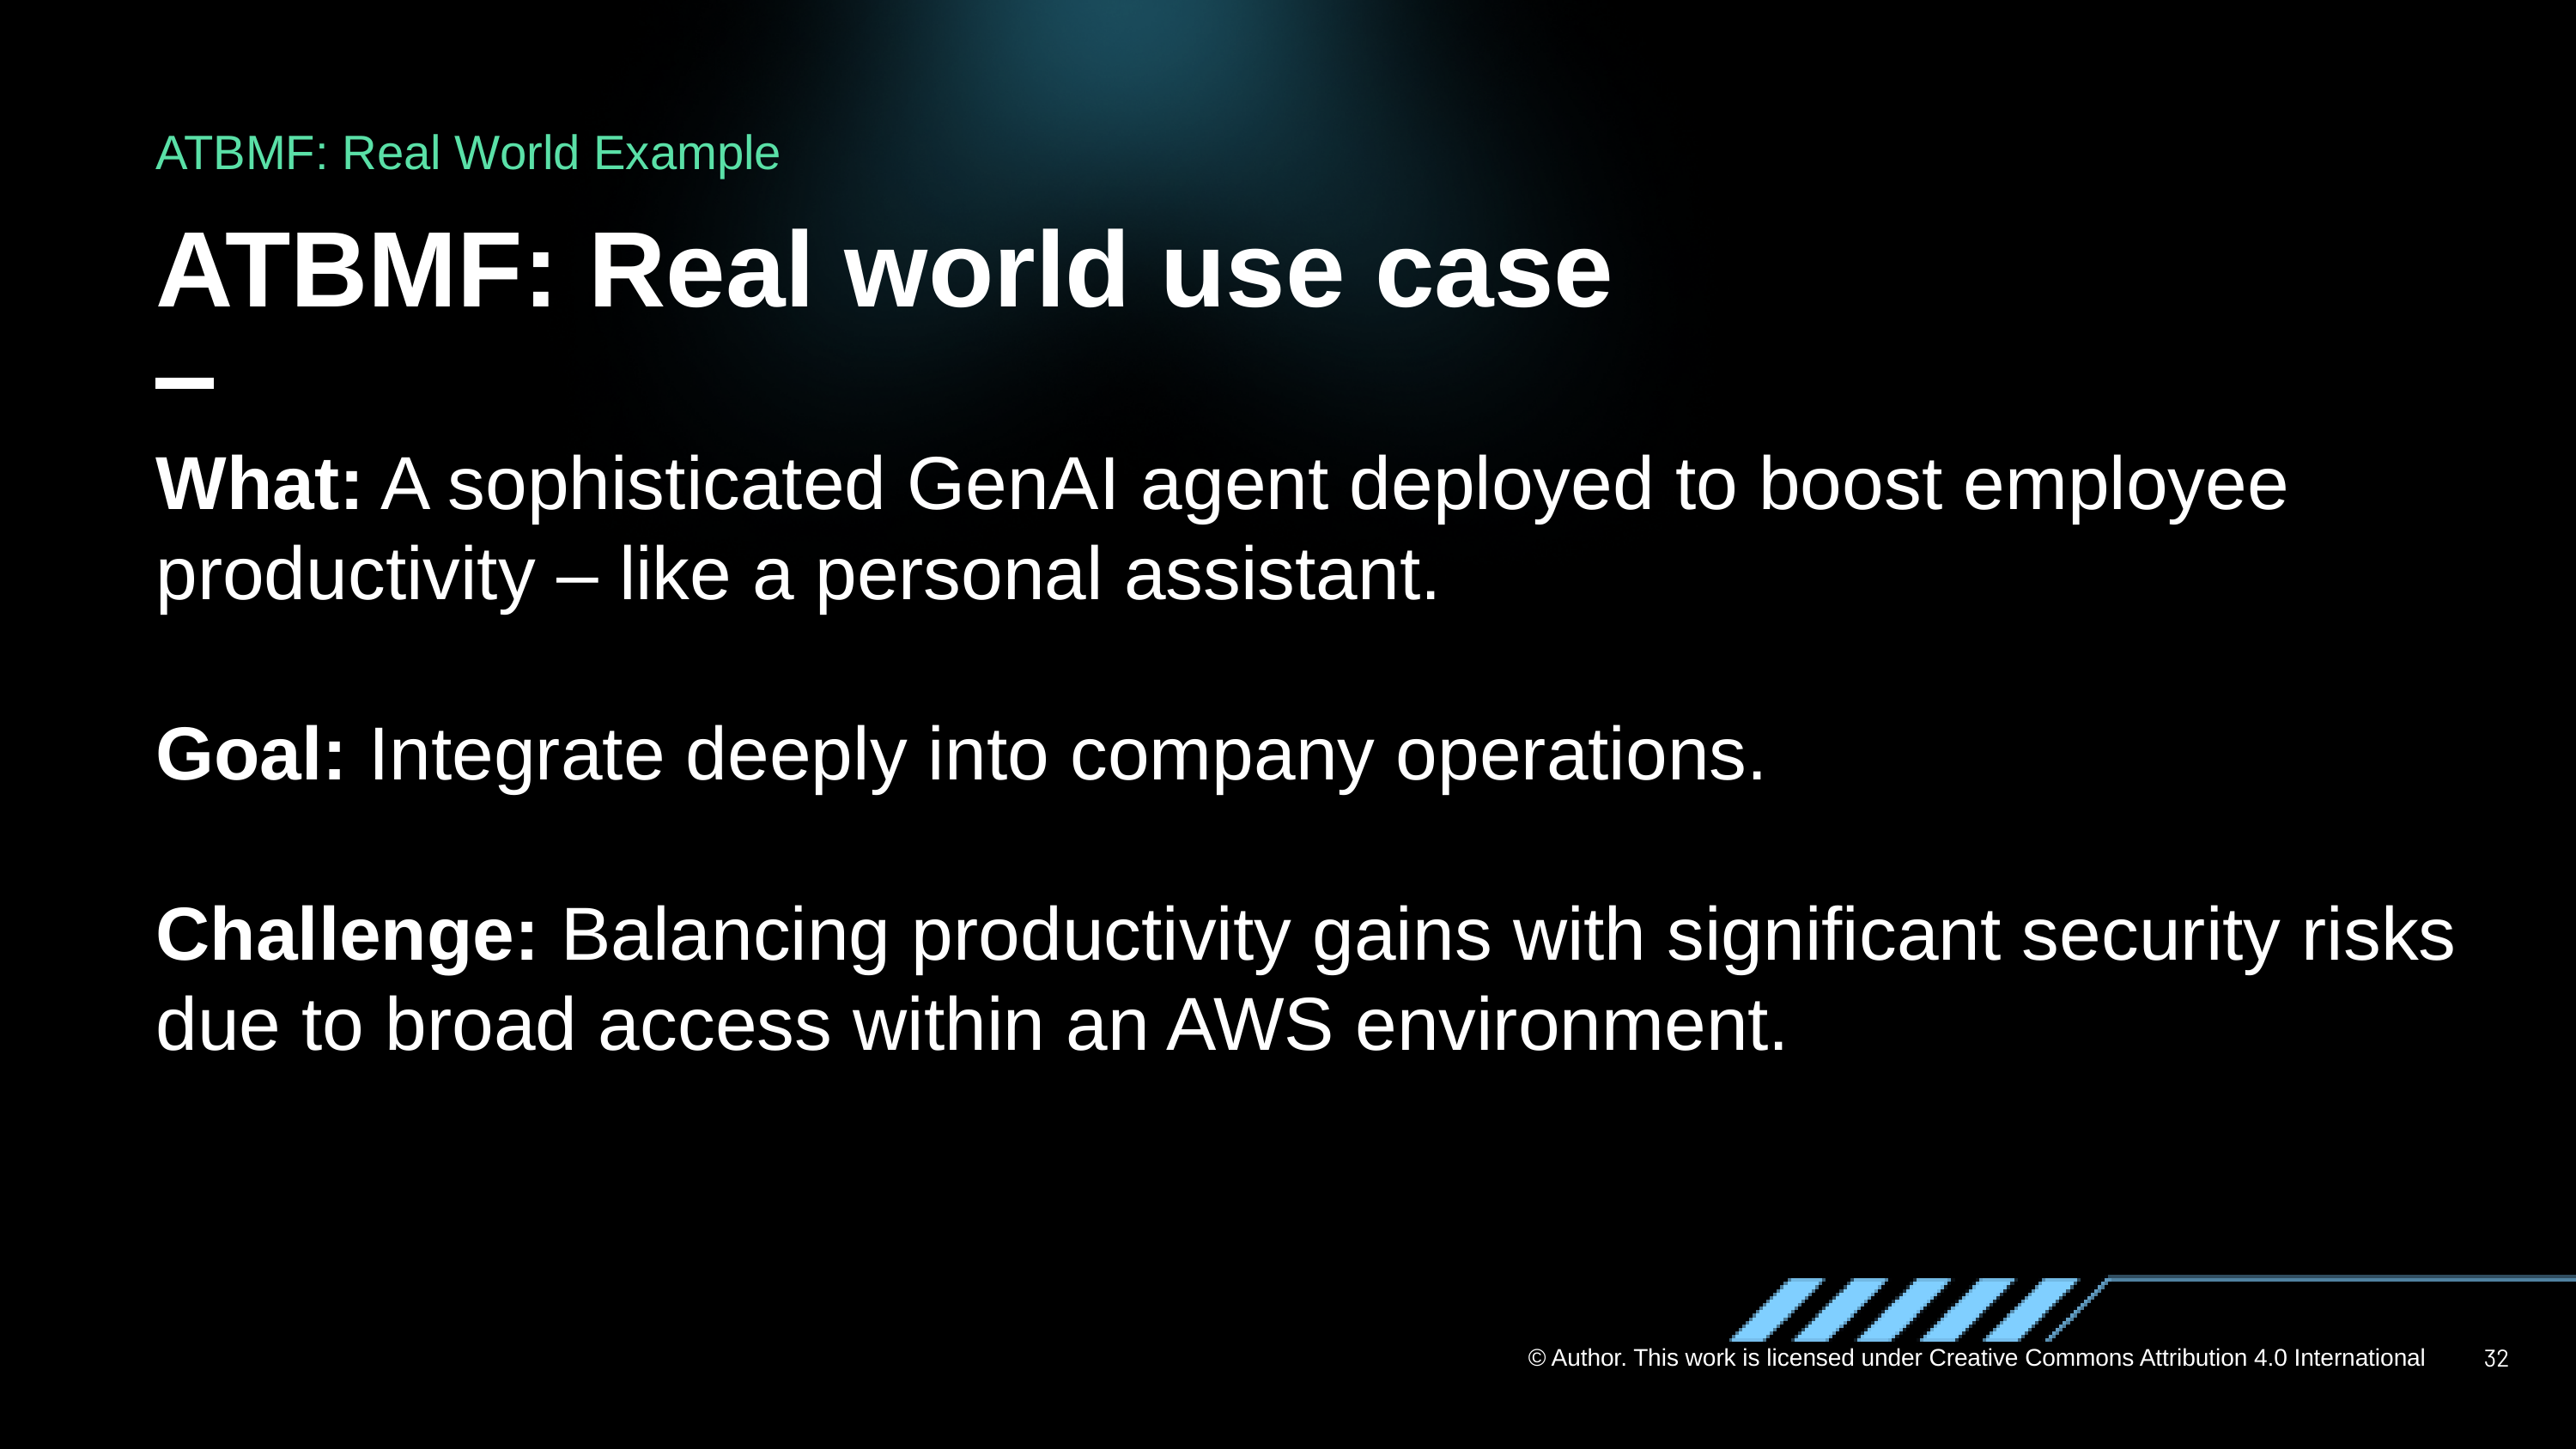

ATBMF: Real World Example

ATBMF: Real world use case

What: A sophisticated GenAI agent deployed to boost employee productivity – like a personal assistant.

Goal: Integrate deeply into company operations.

Challenge: Balancing productivity gains with significant security risks due to broad access within an AWS environment.

© Author. This work is licensed under Creative Commons Attribution 4.0 International

32